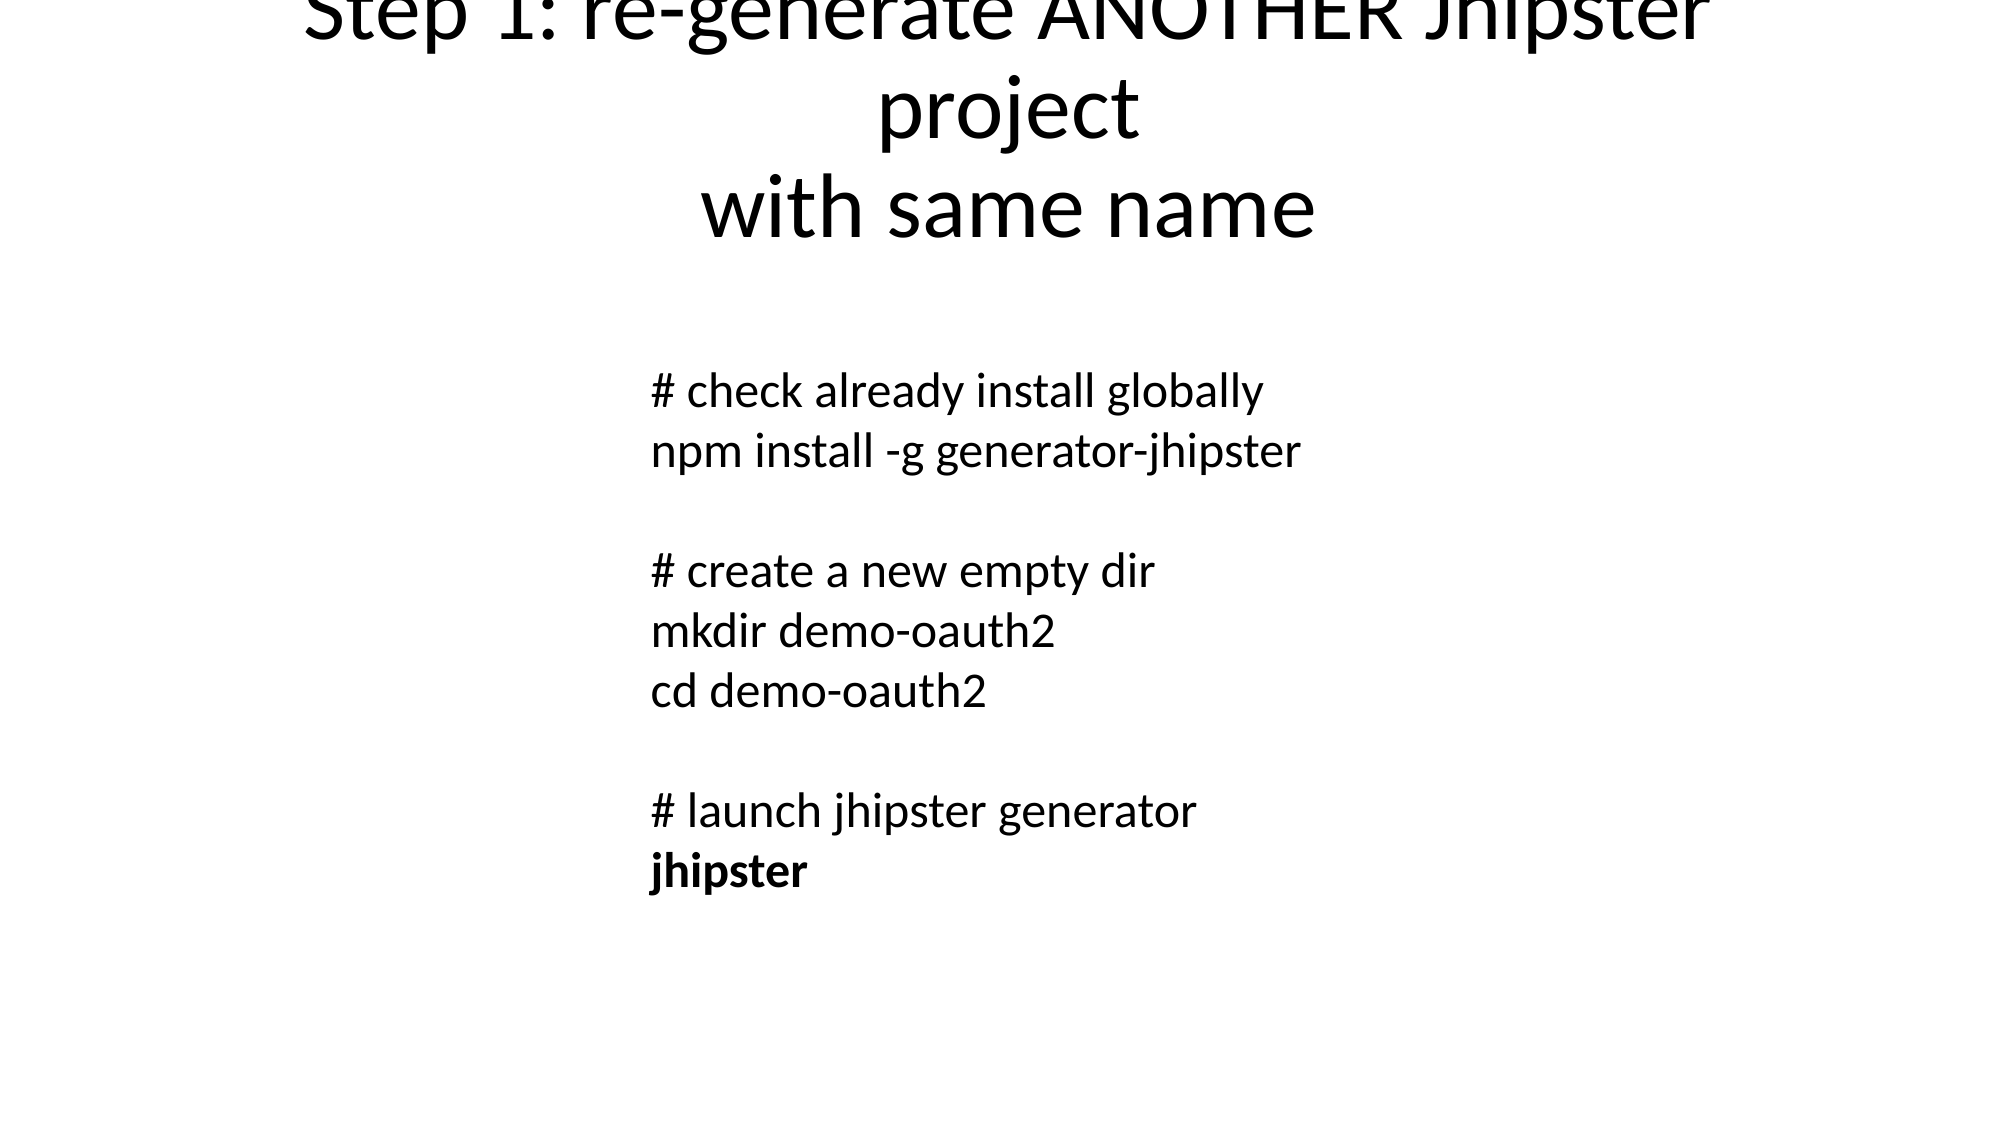

# Step 1: re-generate ANOTHER Jhipster project with same name
# check already install globally
npm install -g generator-jhipster

# create a new empty dir
mkdir demo-oauth2
cd demo-oauth2

# launch jhipster generator
jhipster